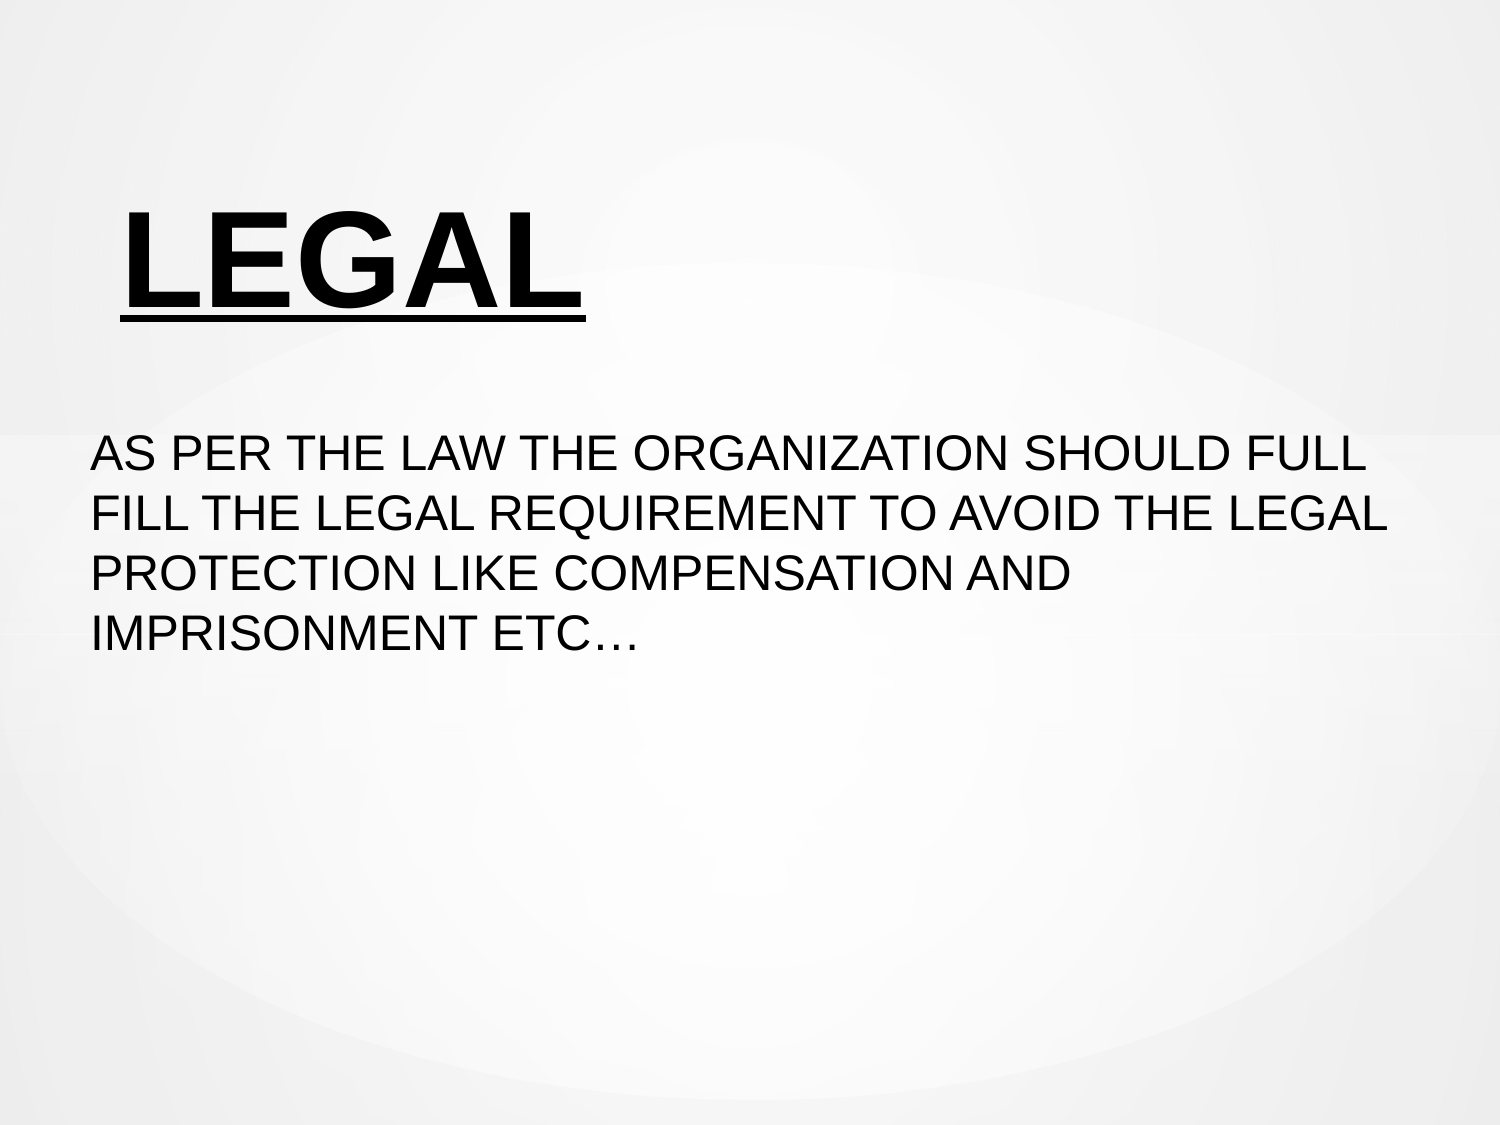

# LEGAL
AS PER THE LAW THE ORGANIZATION SHOULD FULL FILL THE LEGAL REQUIREMENT TO AVOID THE LEGAL PROTECTION LIKE COMPENSATION AND IMPRISONMENT ETC…